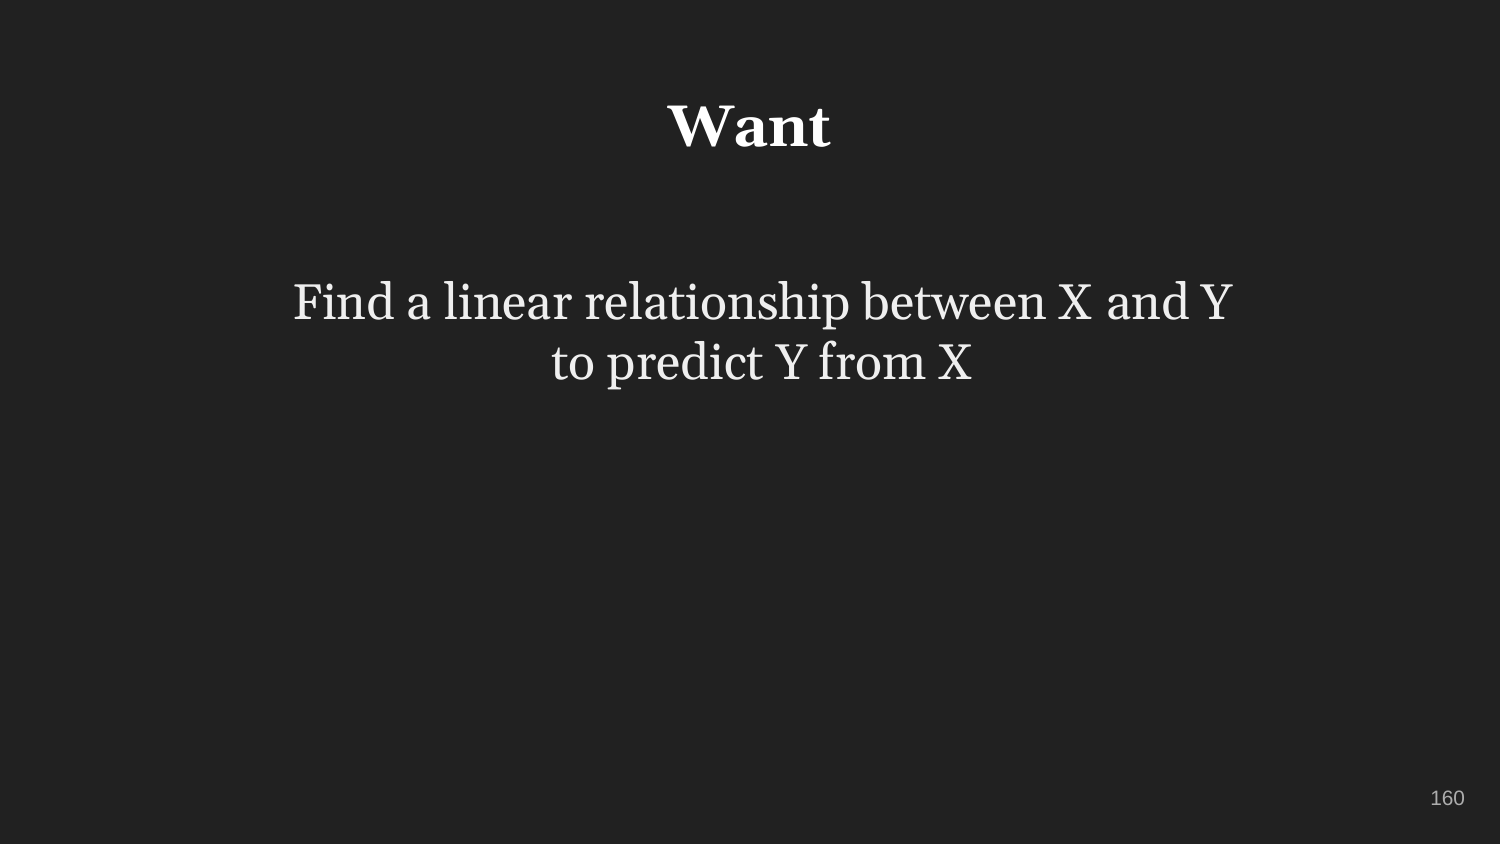

Want
# Find a linear relationship between X and Y
to predict Y from X
160